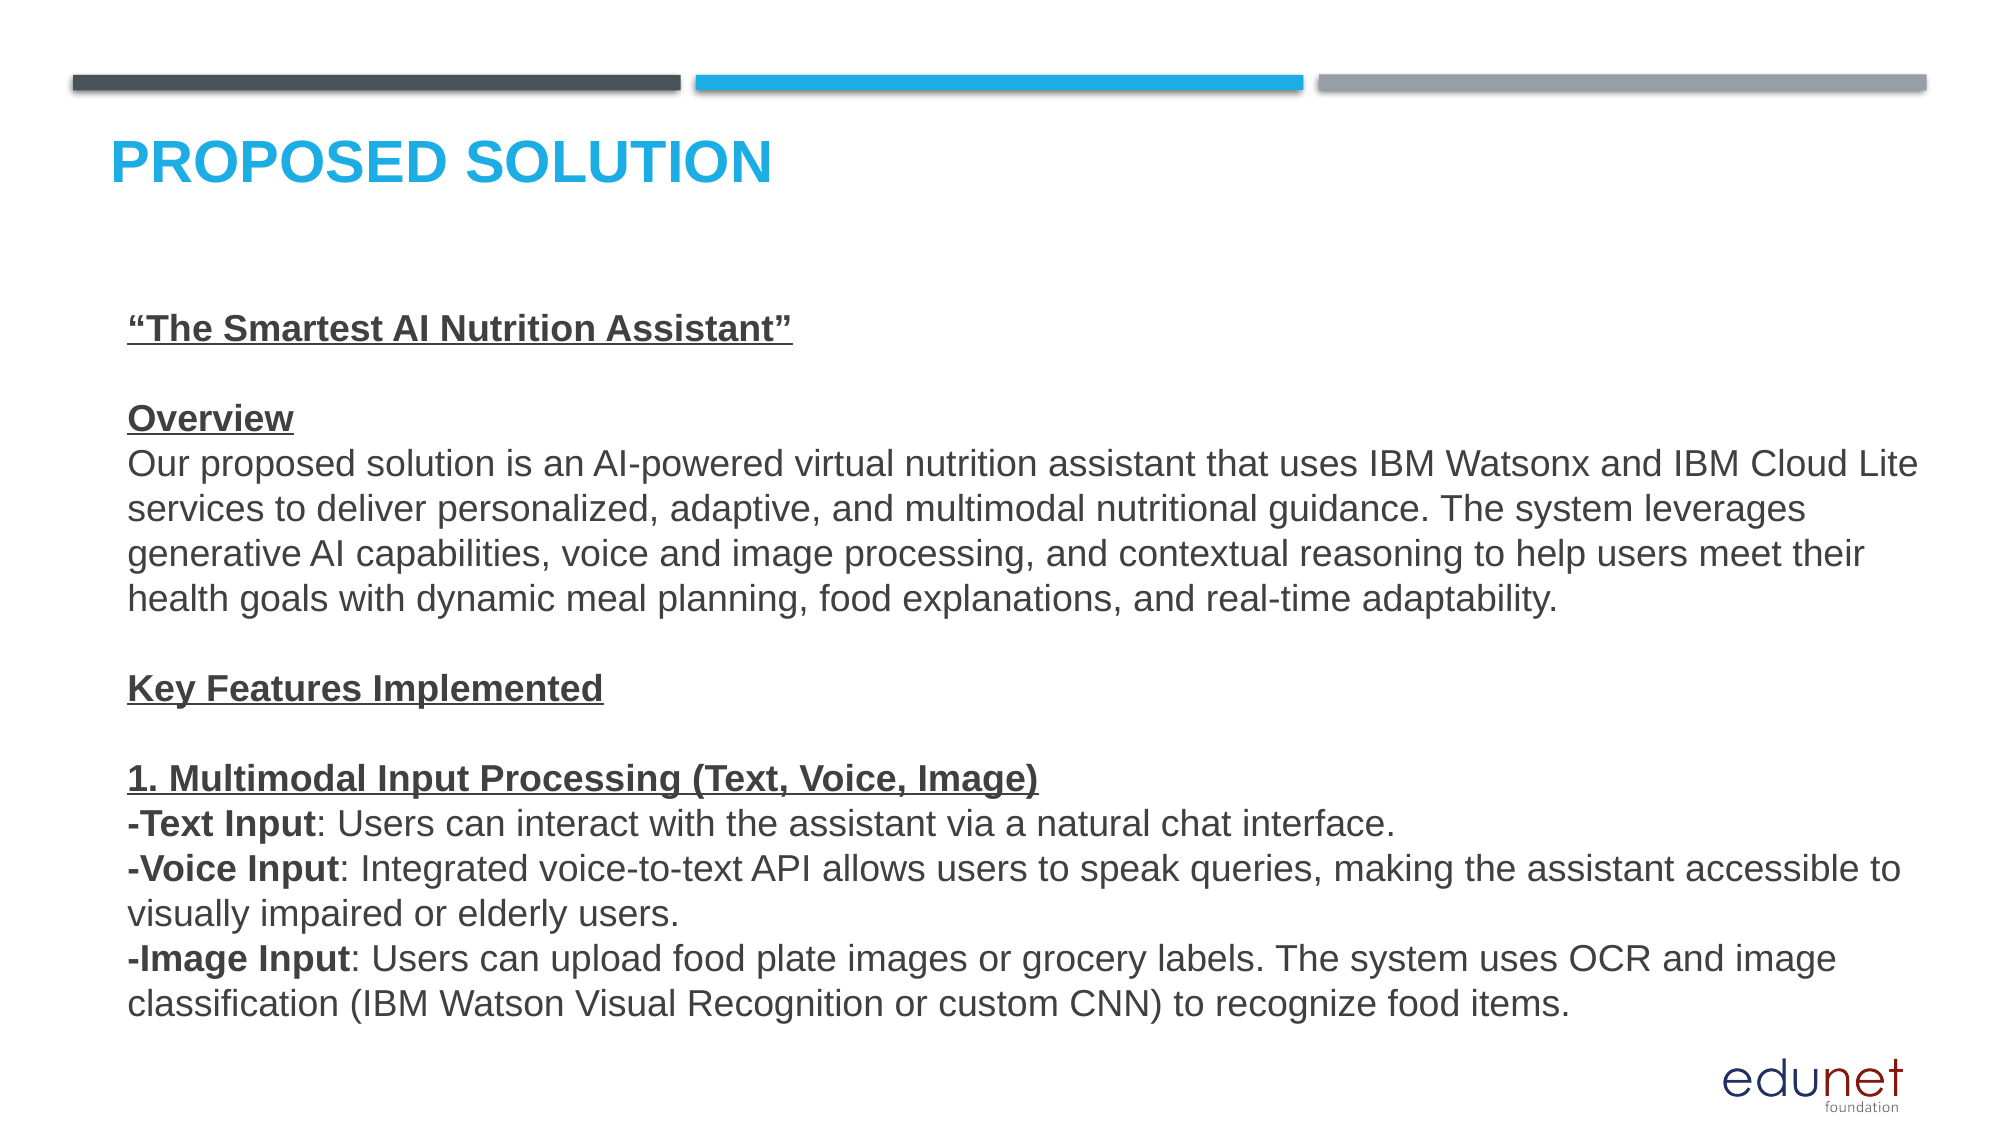

# Proposed Solution
“The Smartest AI Nutrition Assistant”

Overview
Our proposed solution is an AI-powered virtual nutrition assistant that uses IBM Watsonx and IBM Cloud Lite services to deliver personalized, adaptive, and multimodal nutritional guidance. The system leverages generative AI capabilities, voice and image processing, and contextual reasoning to help users meet their health goals with dynamic meal planning, food explanations, and real-time adaptability.

Key Features Implemented

1. Multimodal Input Processing (Text, Voice, Image)
-Text Input: Users can interact with the assistant via a natural chat interface.
-Voice Input: Integrated voice-to-text API allows users to speak queries, making the assistant accessible to visually impaired or elderly users.
-Image Input: Users can upload food plate images or grocery labels. The system uses OCR and image classification (IBM Watson Visual Recognition or custom CNN) to recognize food items.